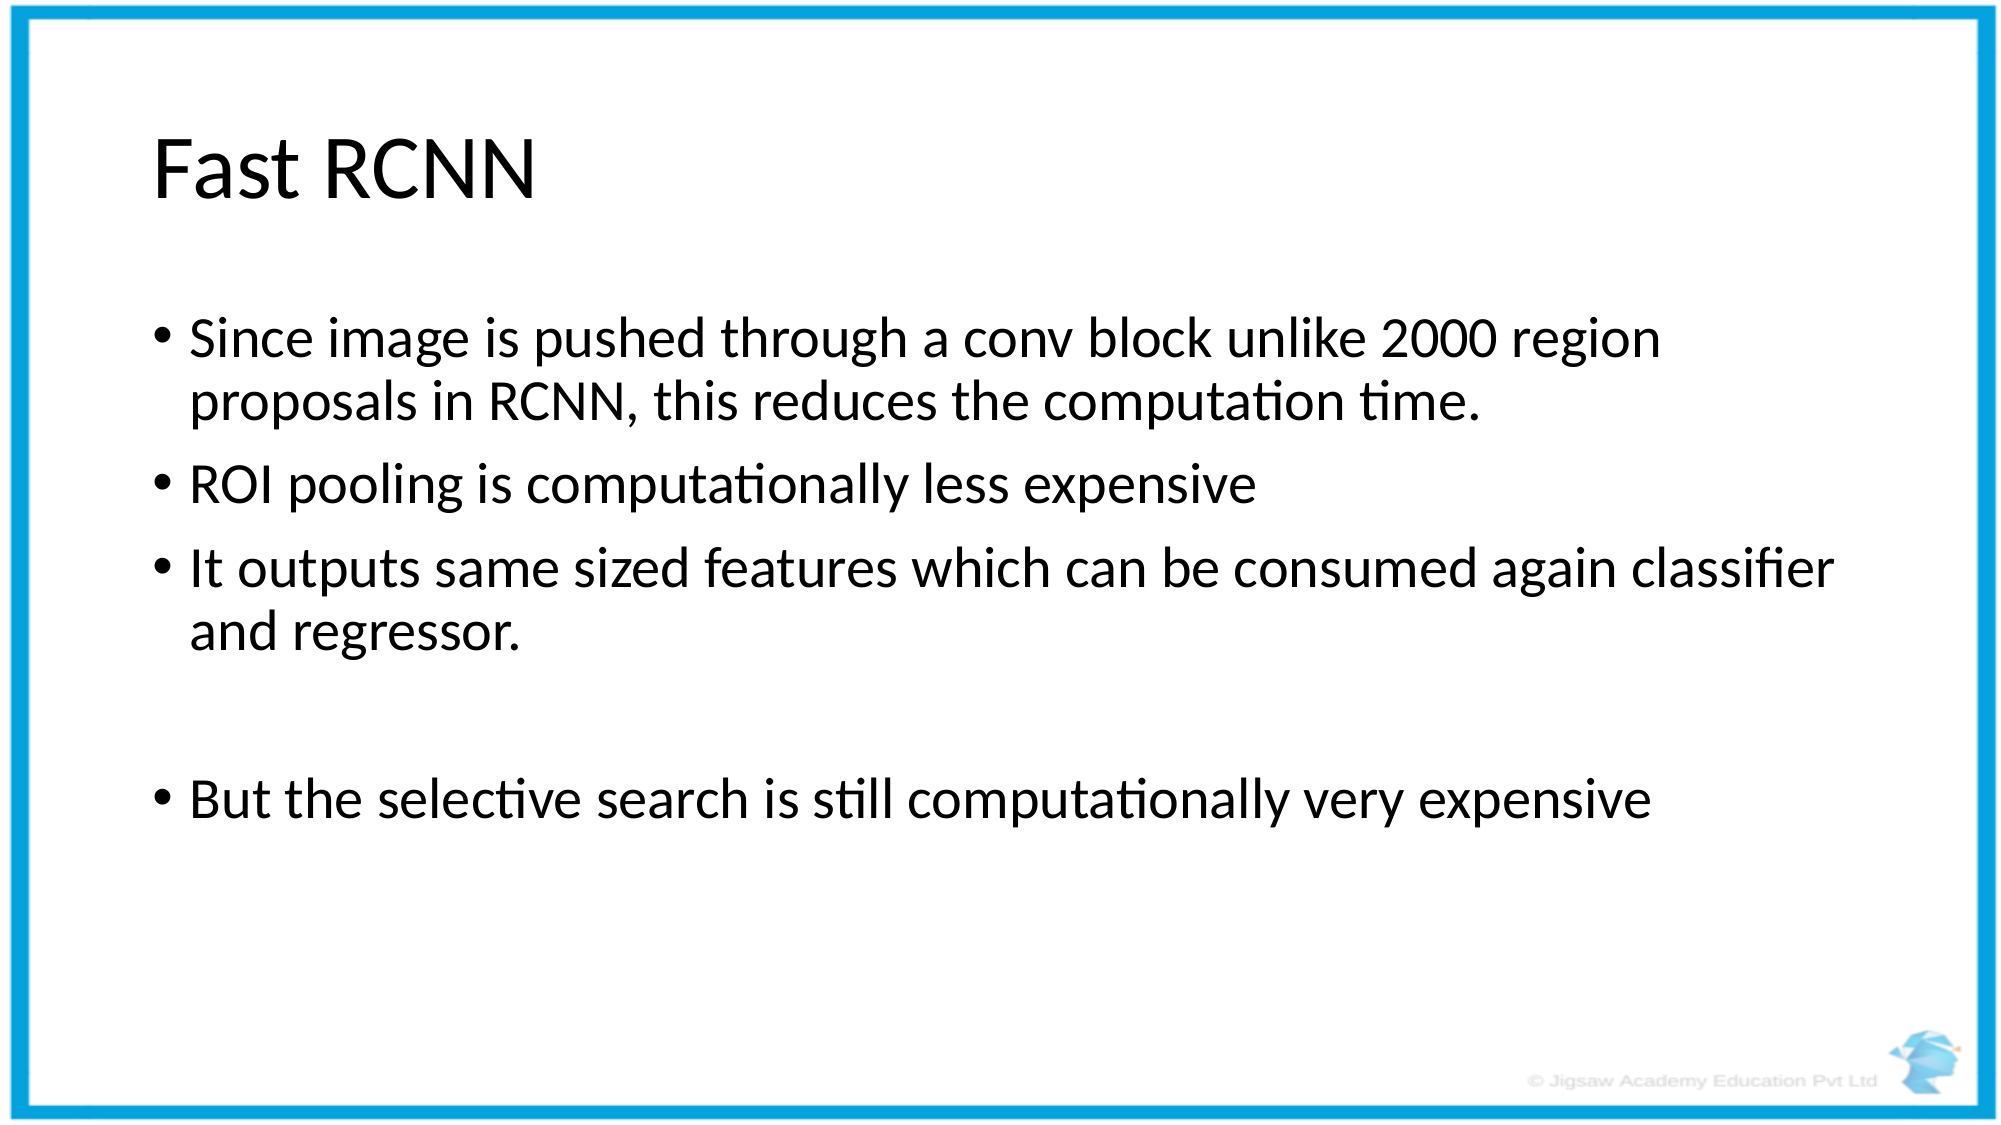

# Fast RCNN
Since image is pushed through a conv block unlike 2000 region proposals in RCNN, this reduces the computation time.
ROI pooling is computationally less expensive
It outputs same sized features which can be consumed again classifier and regressor.

But the selective search is still computationally very expensive